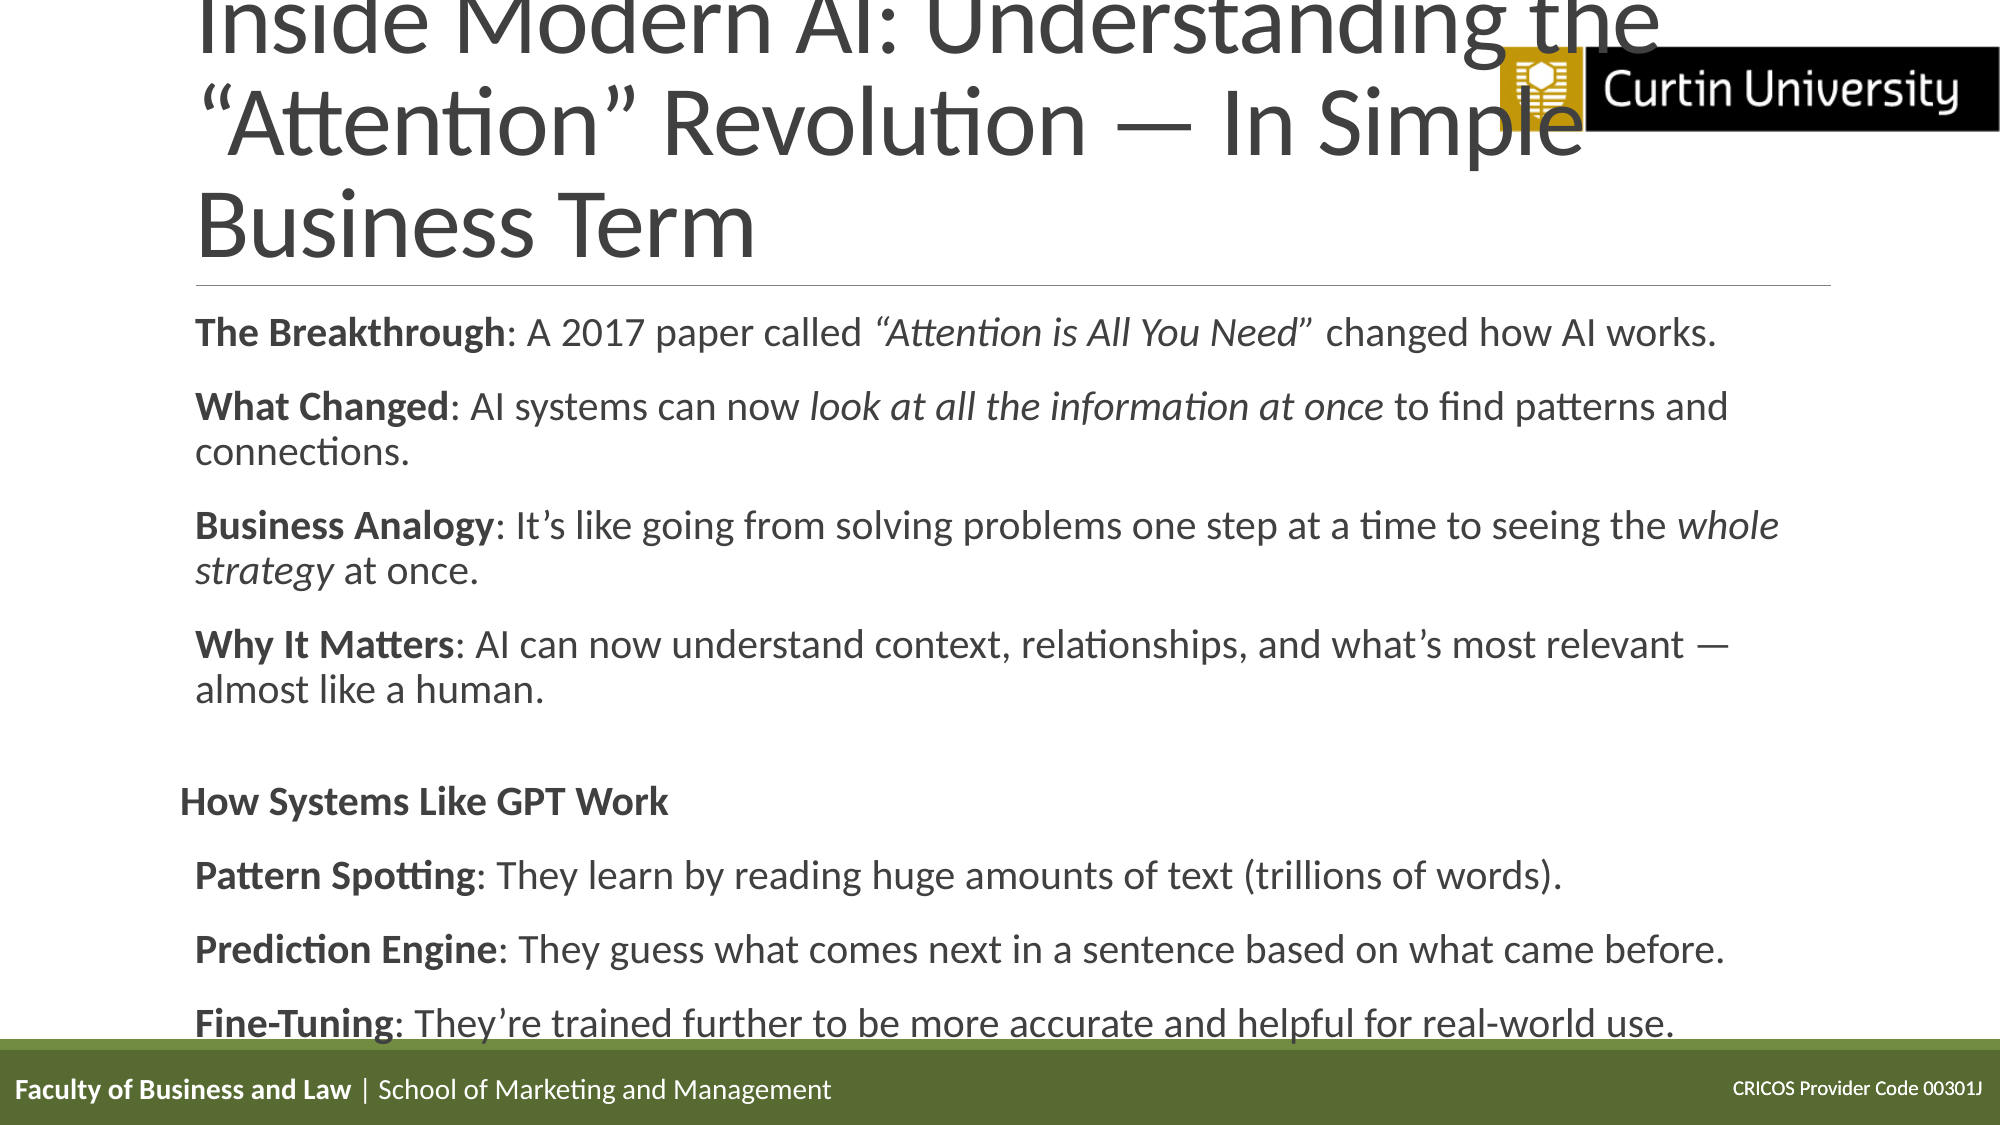

# Inside Modern AI: Understanding the “Attention” Revolution — In Simple Business Term
The Breakthrough: A 2017 paper called “Attention is All You Need” changed how AI works.
What Changed: AI systems can now look at all the information at once to find patterns and connections.
Business Analogy: It’s like going from solving problems one step at a time to seeing the whole strategy at once.
Why It Matters: AI can now understand context, relationships, and what’s most relevant — almost like a human.
How Systems Like GPT Work
Pattern Spotting: They learn by reading huge amounts of text (trillions of words).
Prediction Engine: They guess what comes next in a sentence based on what came before.
Fine-Tuning: They’re trained further to be more accurate and helpful for real-world use.
Faculty of Business and Law | School of Marketing and Management